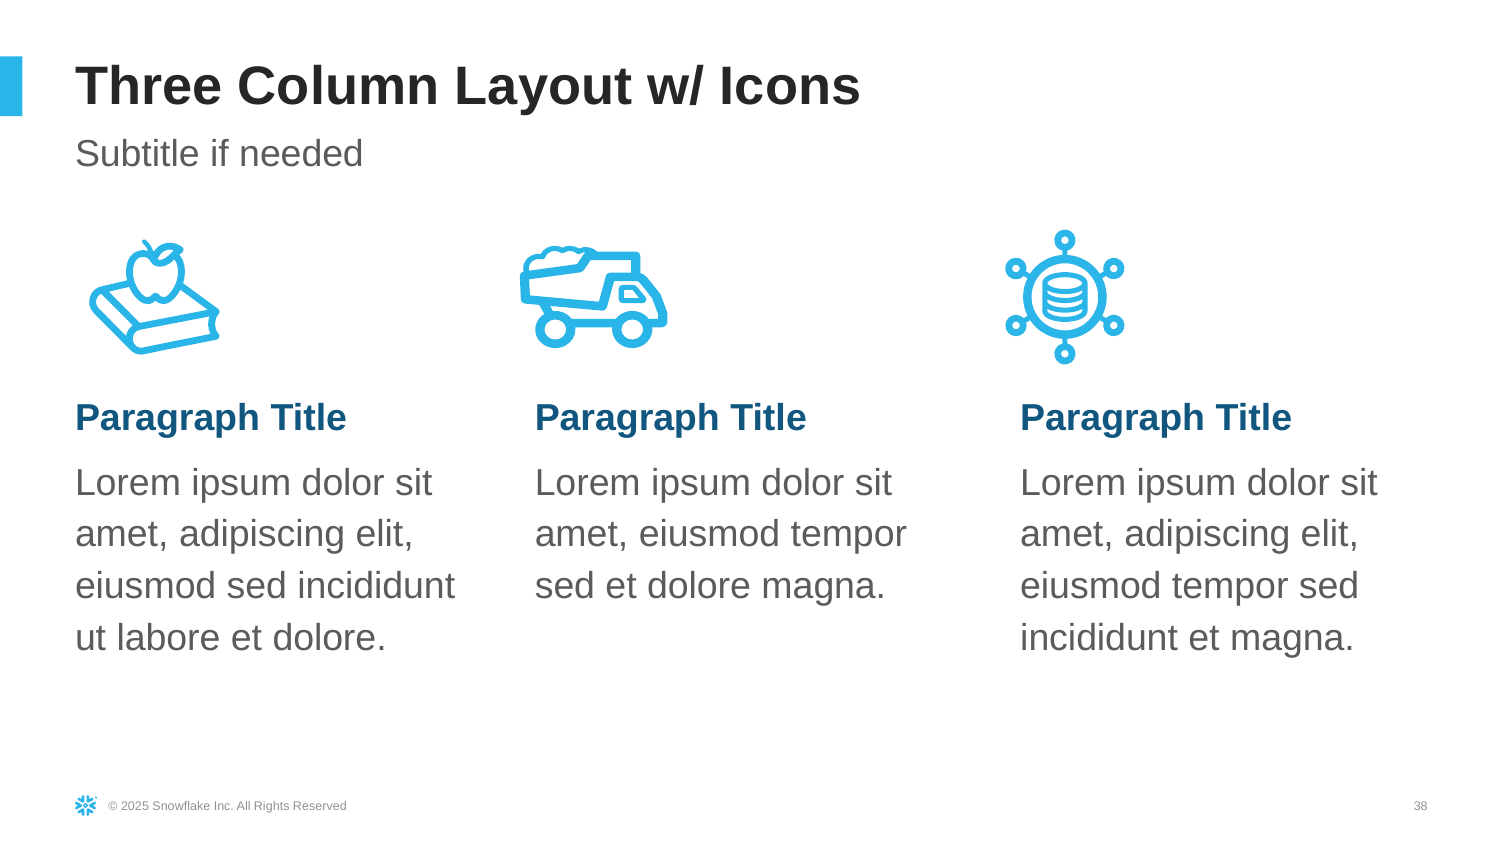

# Three Column Layout w/ Icons
Subtitle if needed

Lorem ipsum dolor sit amet, adipiscing elit, eiusmod sed incididunt ut labore et dolore.

Lorem ipsum dolor sit amet, eiusmod tempor sed et dolore magna.

Lorem ipsum dolor sit amet, adipiscing elit, eiusmod tempor sed incididunt et magna.

Paragraph Title
Paragraph Title
Paragraph Title
38